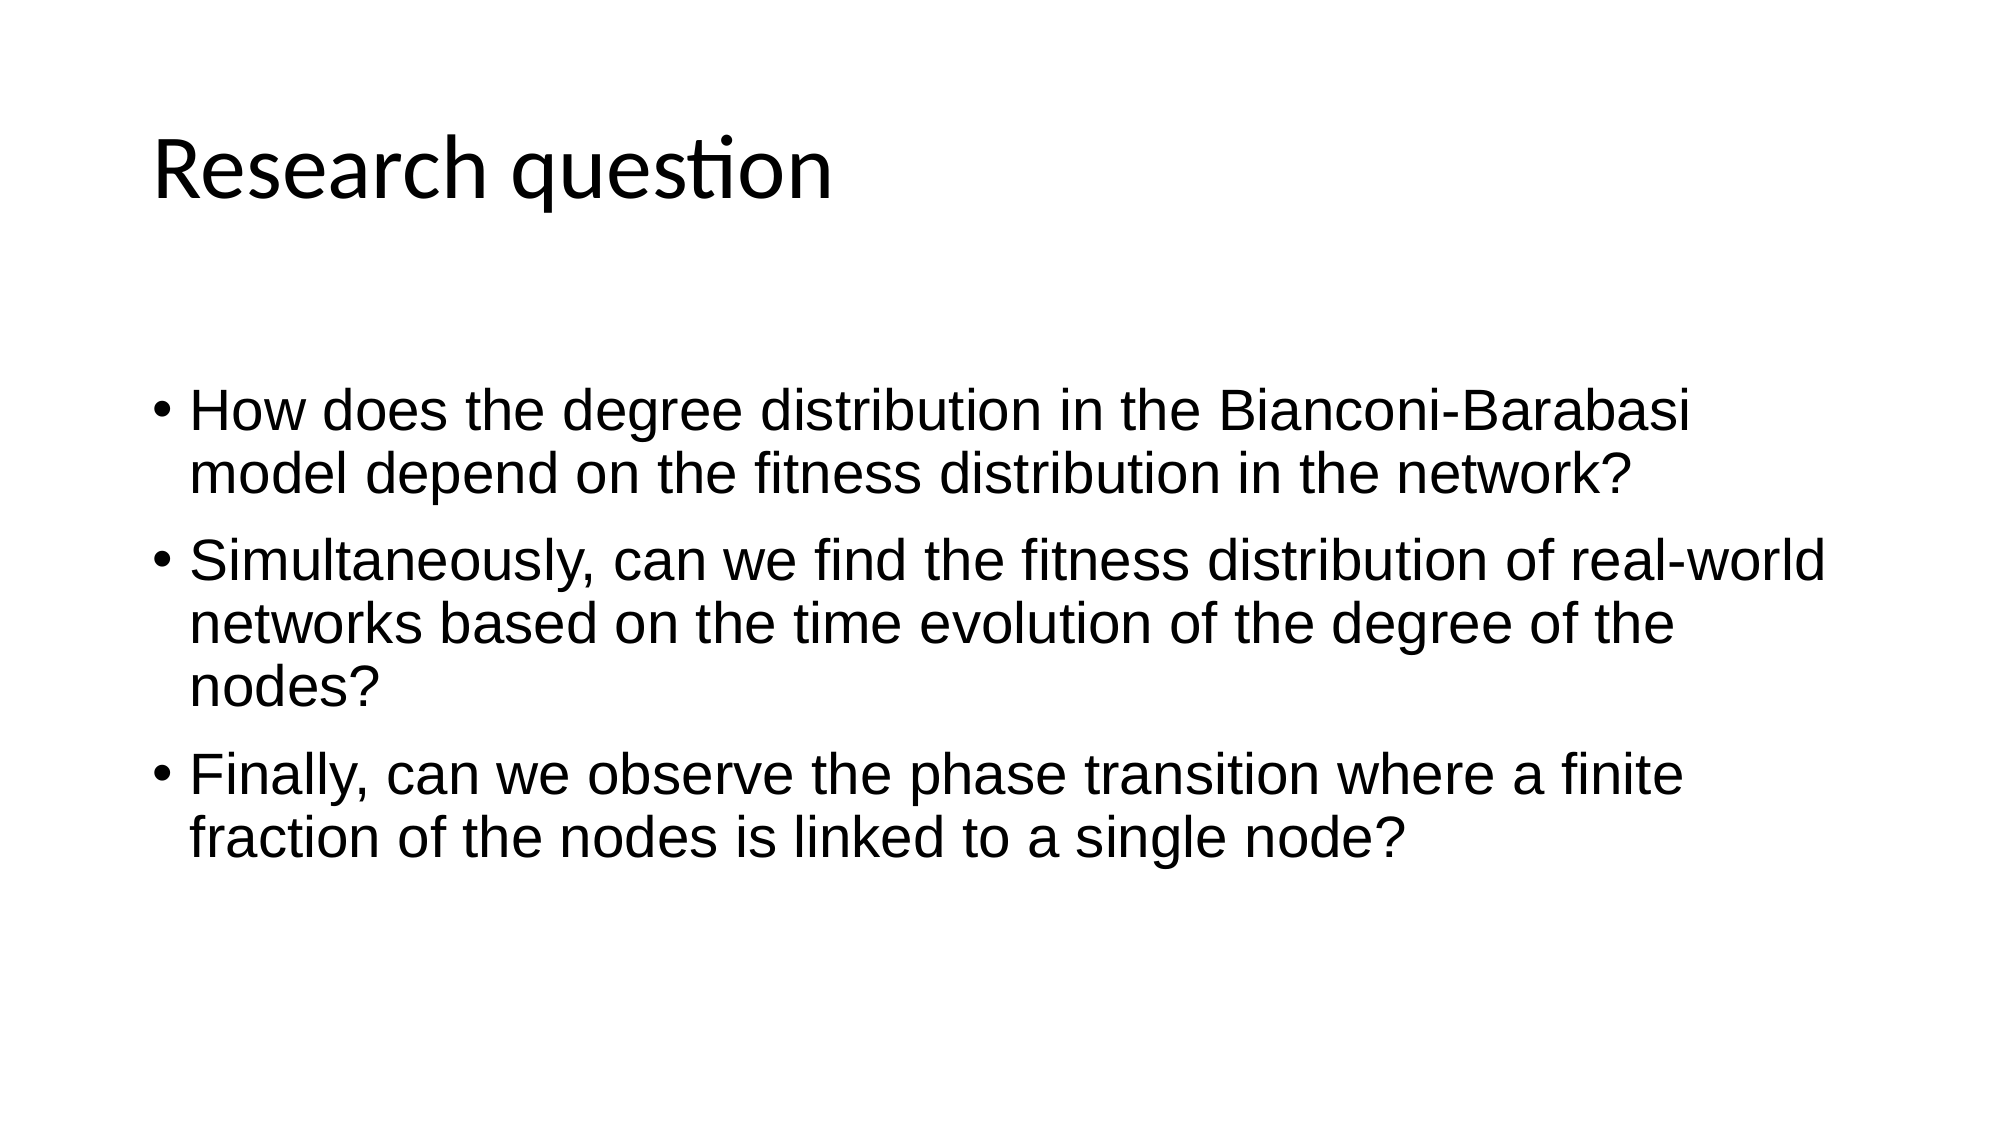

# Research question
How does the degree distribution in the Bianconi-Barabasi model depend on the fitness distribution in the network?
Simultaneously, can we find the fitness distribution of real-world networks based on the time evolution of the degree of the nodes?
Finally, can we observe the phase transition where a finite fraction of the nodes is linked to a single node?